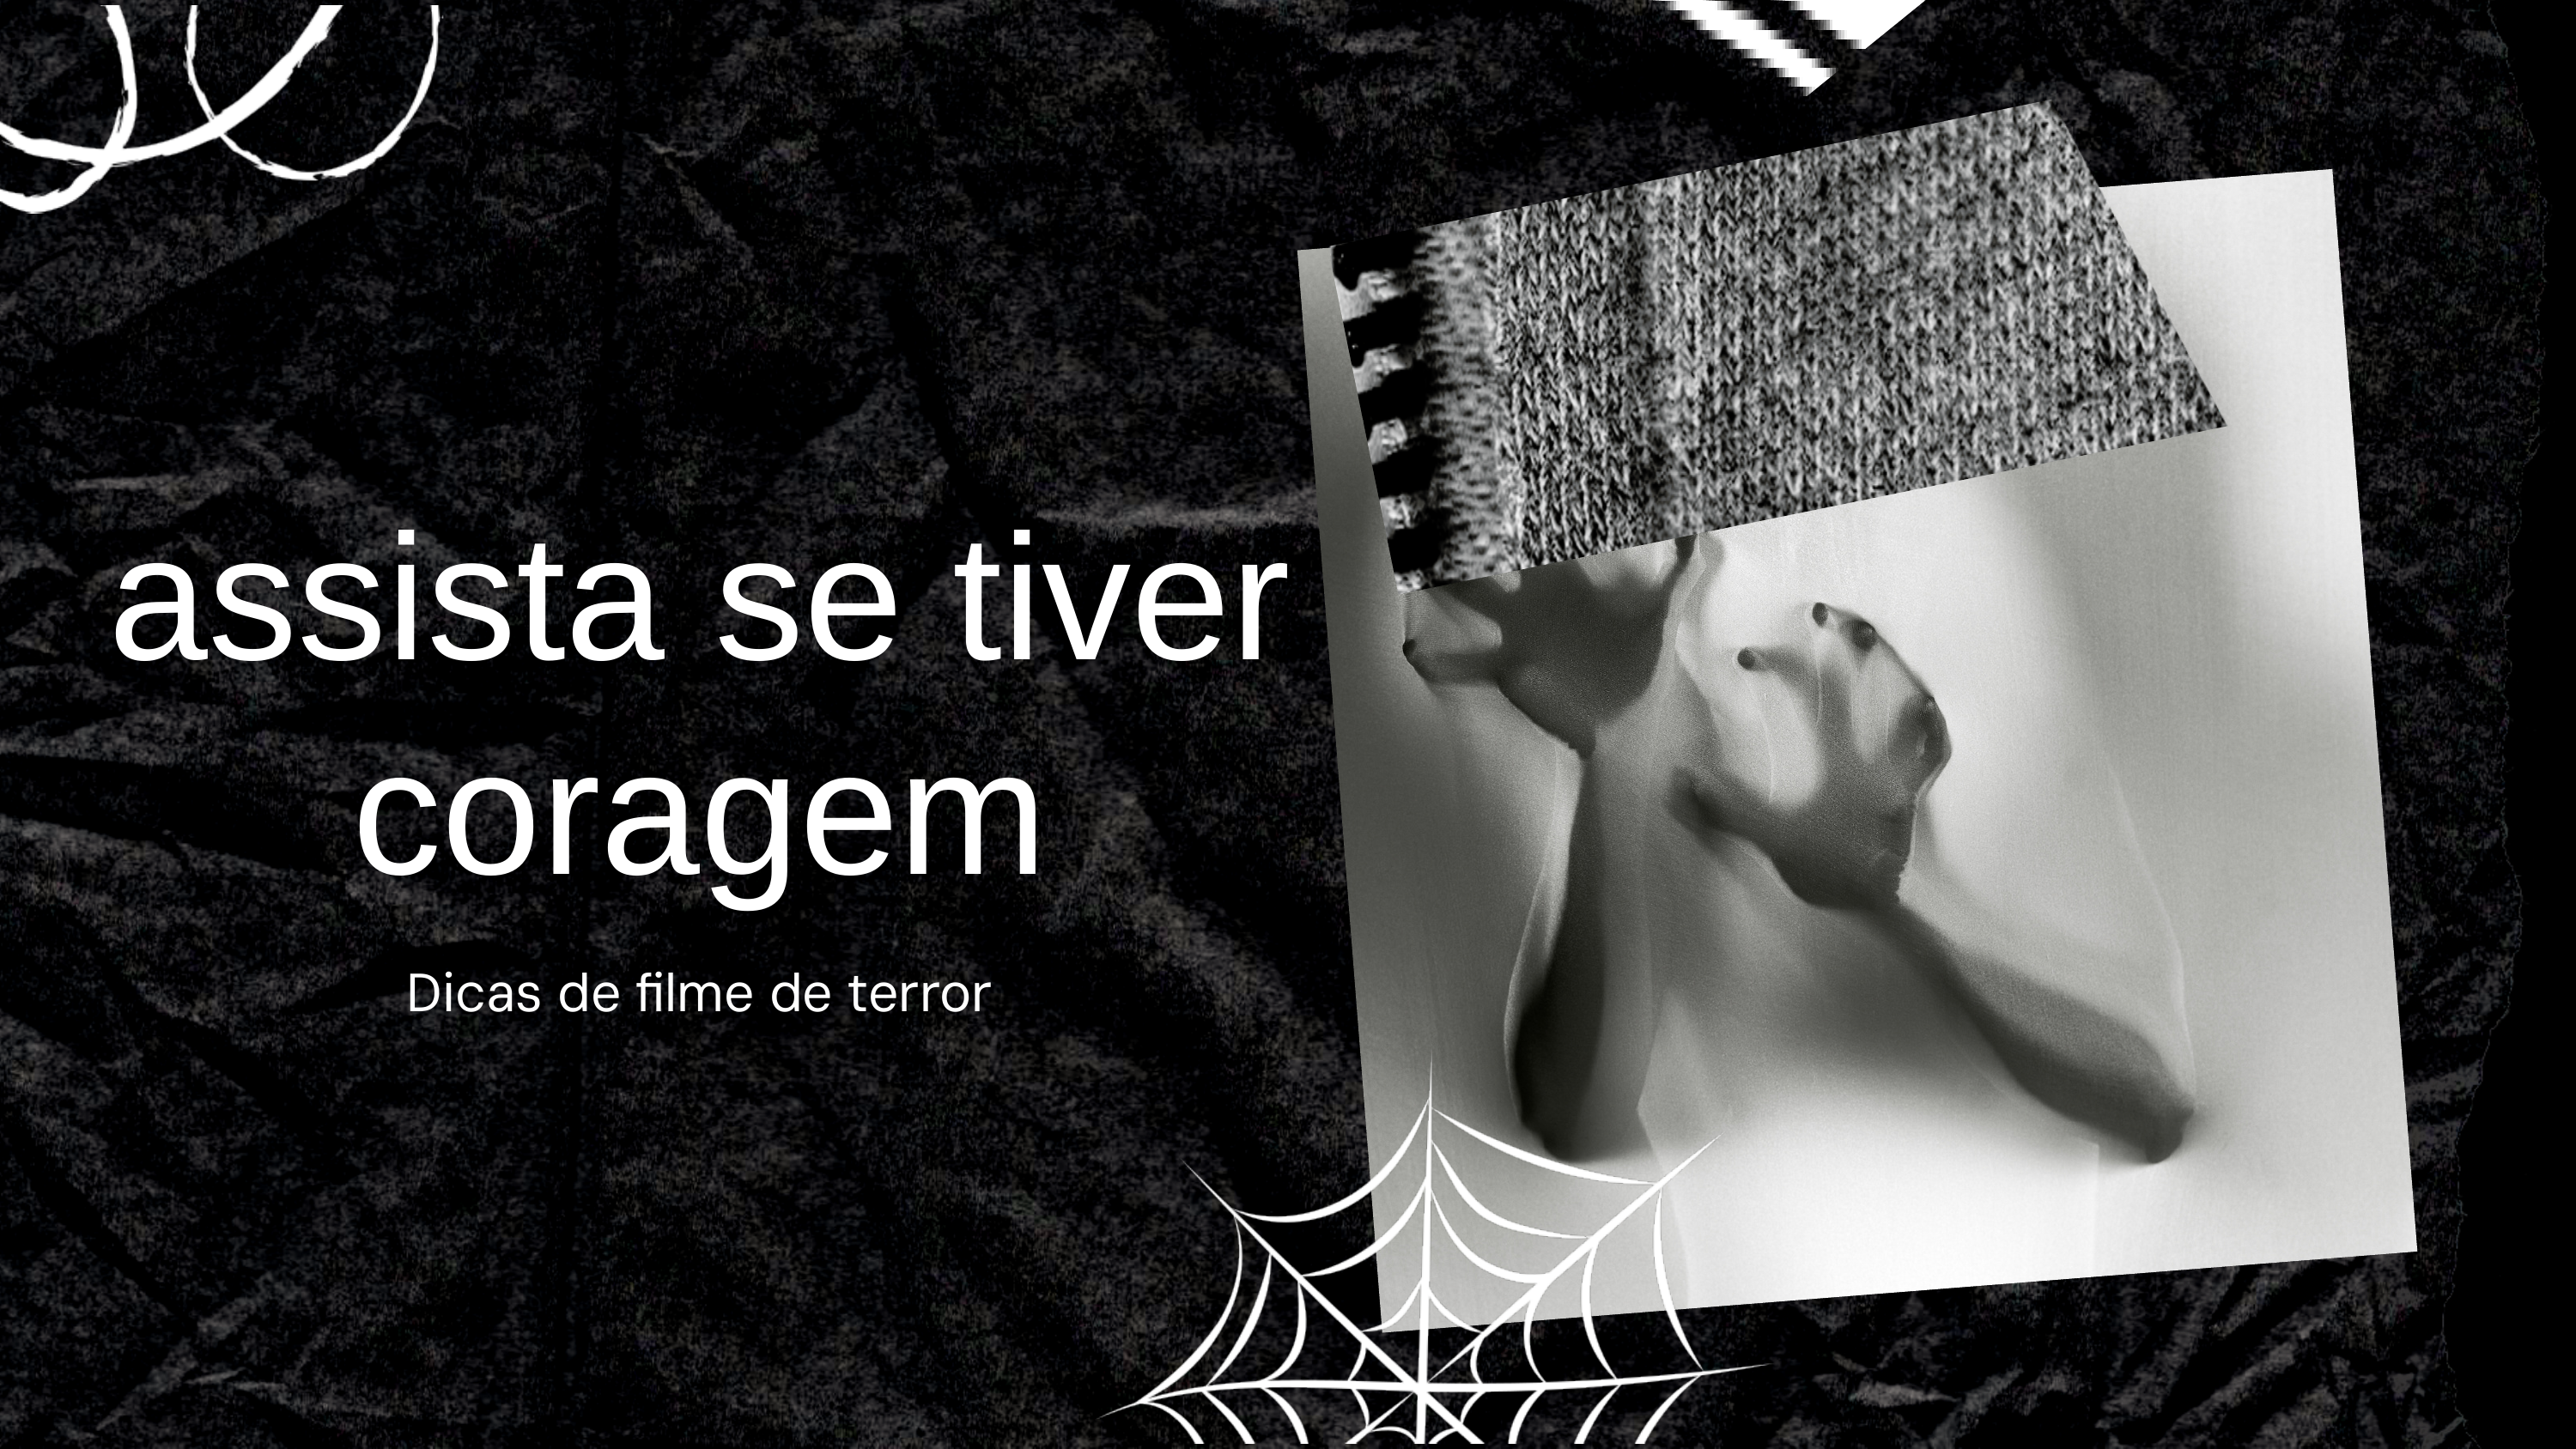

assista se tiver coragem
Dicas de filme de terror